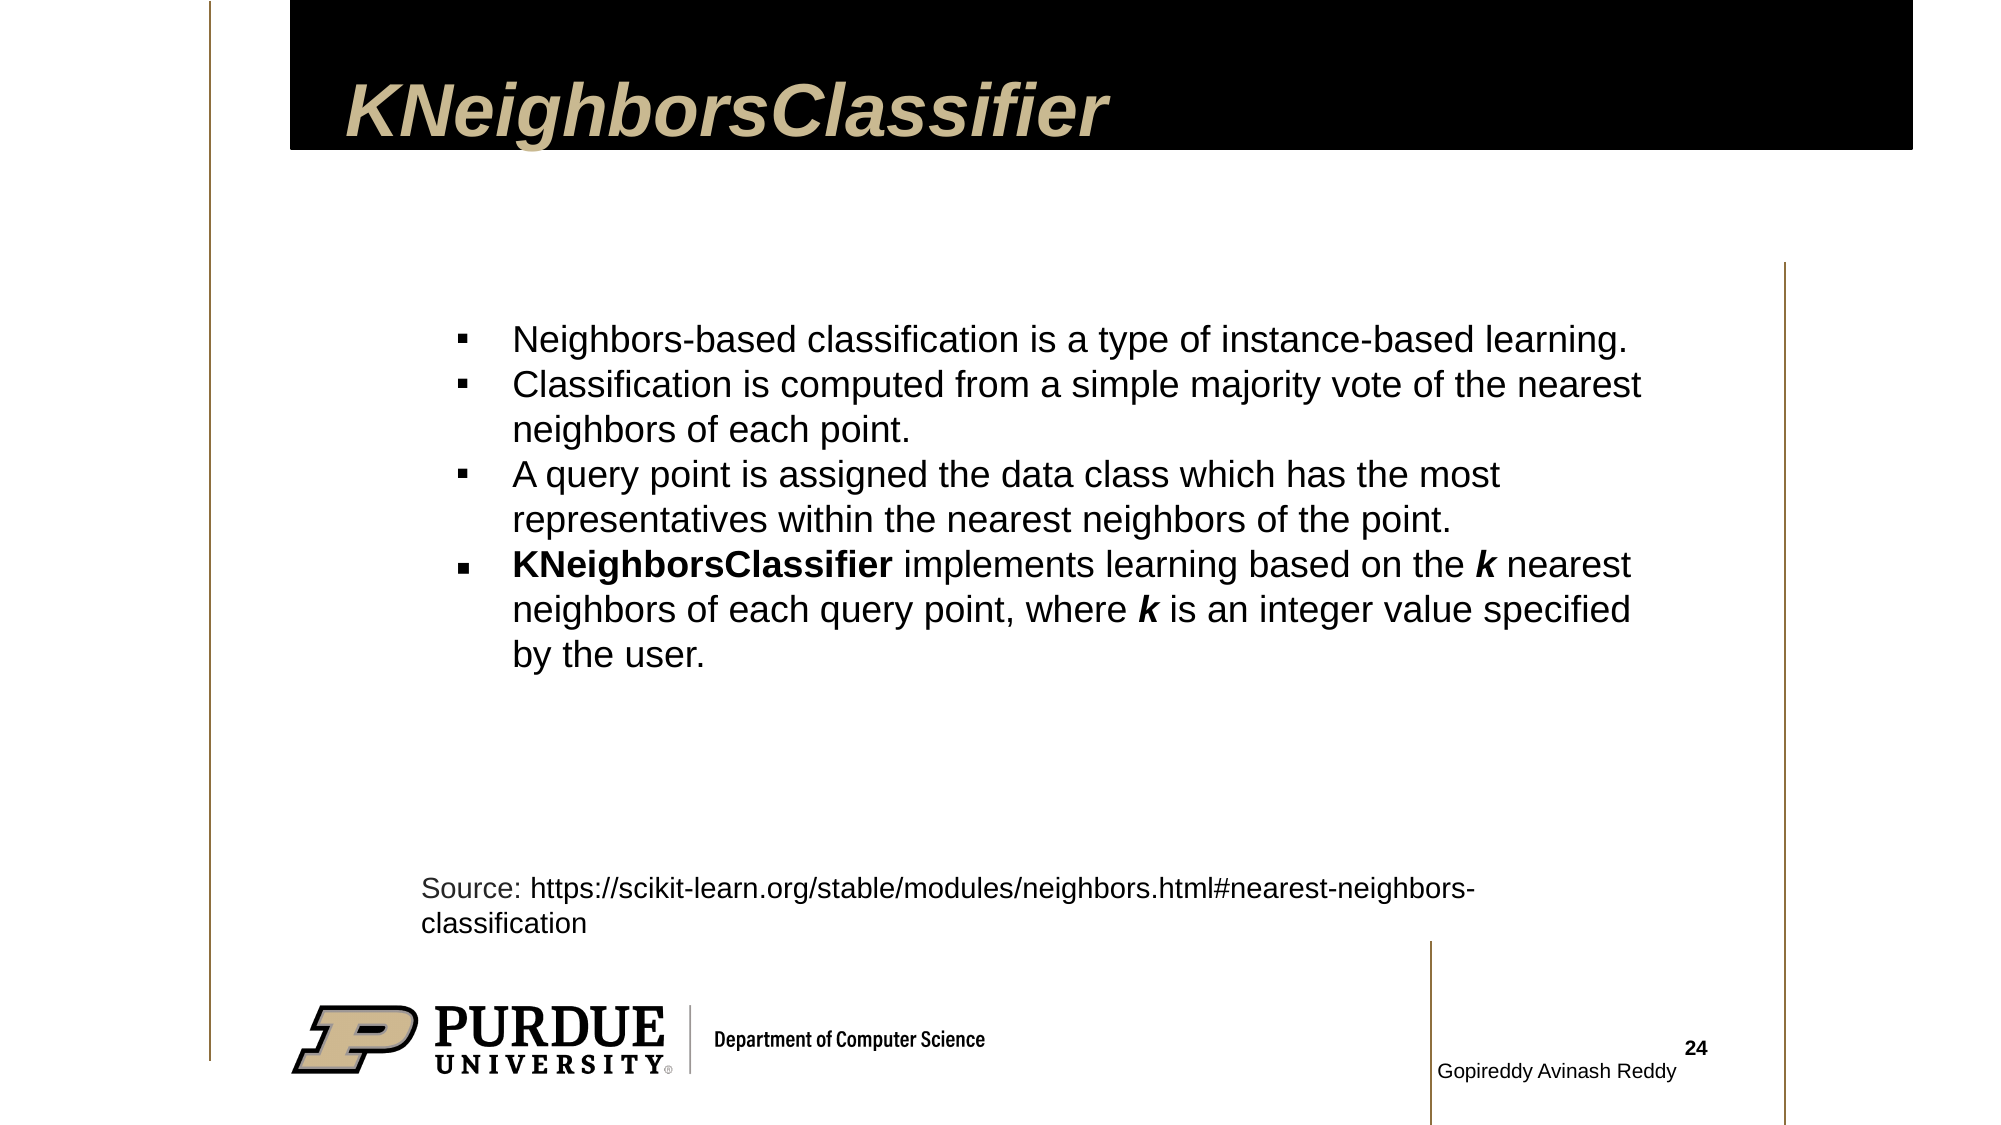

# KNeighborsClassifier
Neighbors-based classification is a type of instance-based learning.
Classification is computed from a simple majority vote of the nearest neighbors of each point.
A query point is assigned the data class which has the most representatives within the nearest neighbors of the point.
KNeighborsClassifier implements learning based on the k nearest neighbors of each query point, where k is an integer value specified by the user.
Source: https://scikit-learn.org/stable/modules/neighbors.html#nearest-neighbors-classification
24
Gopireddy Avinash Reddy